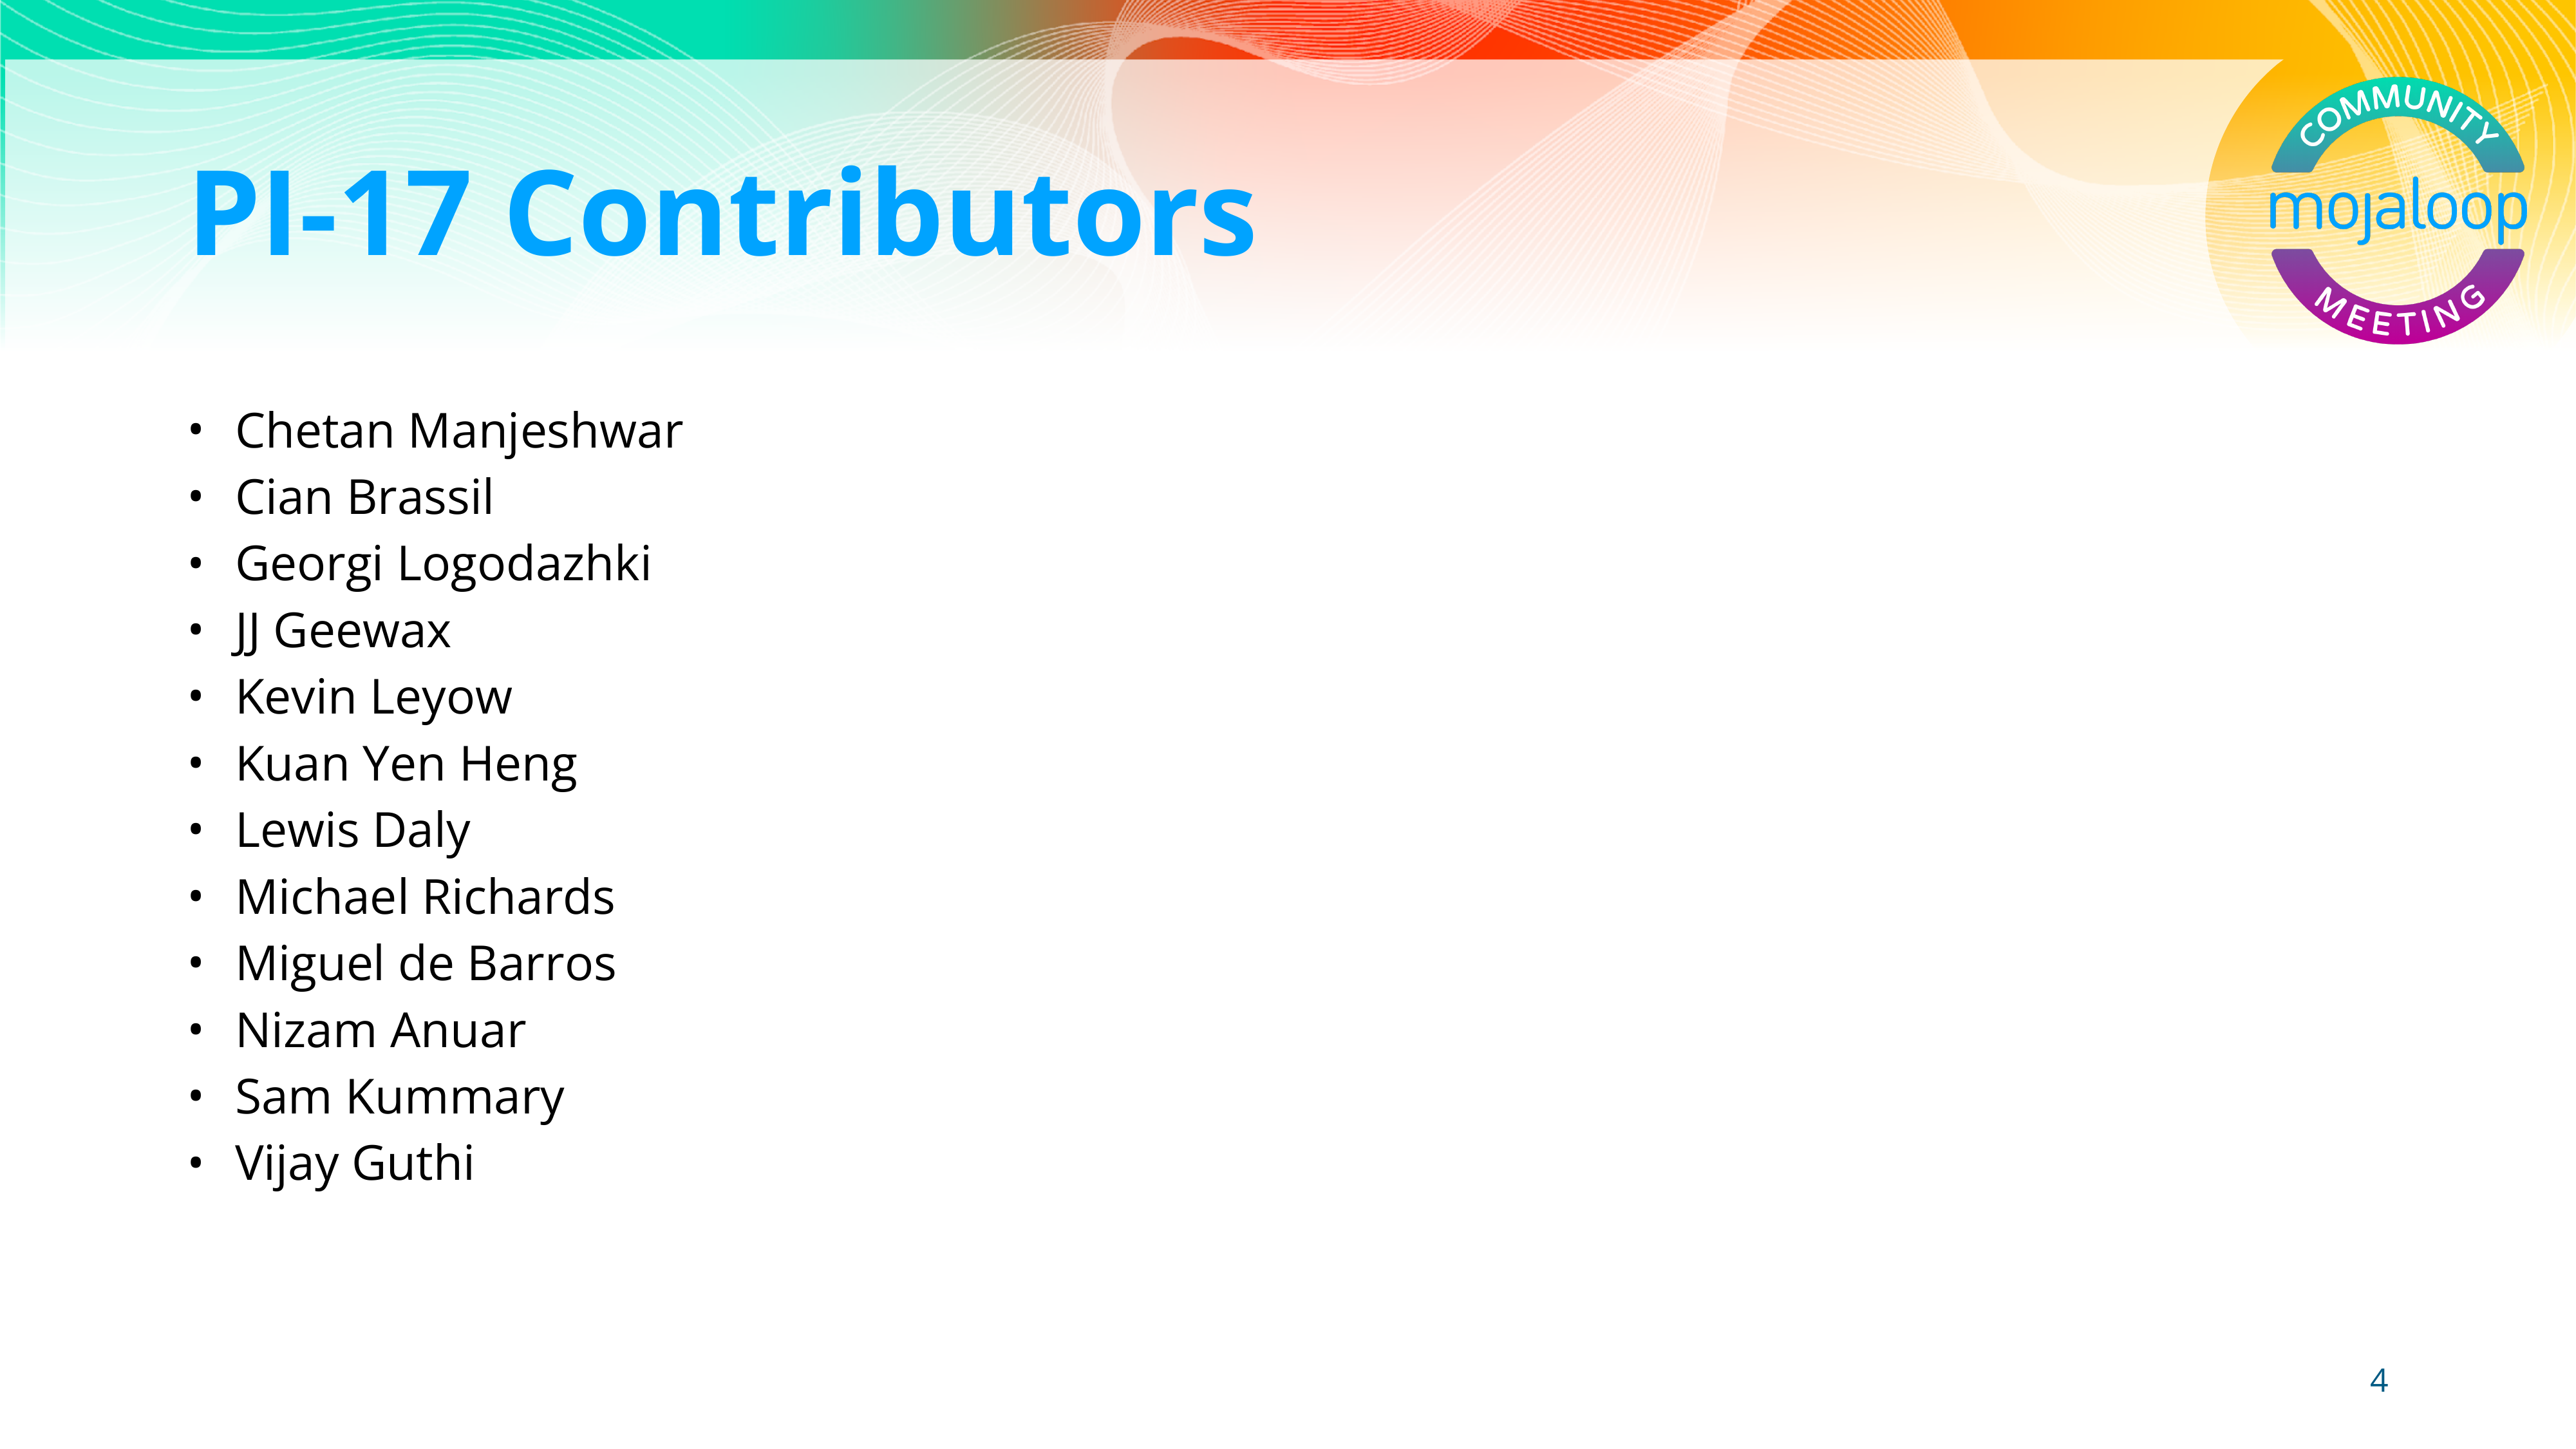

# PI-17 Contributors
Chetan Manjeshwar
Cian Brassil
Georgi Logodazhki
JJ Geewax
Kevin Leyow
Kuan Yen Heng
Lewis Daly
Michael Richards
Miguel de Barros
Nizam Anuar
Sam Kummary
Vijay Guthi
4